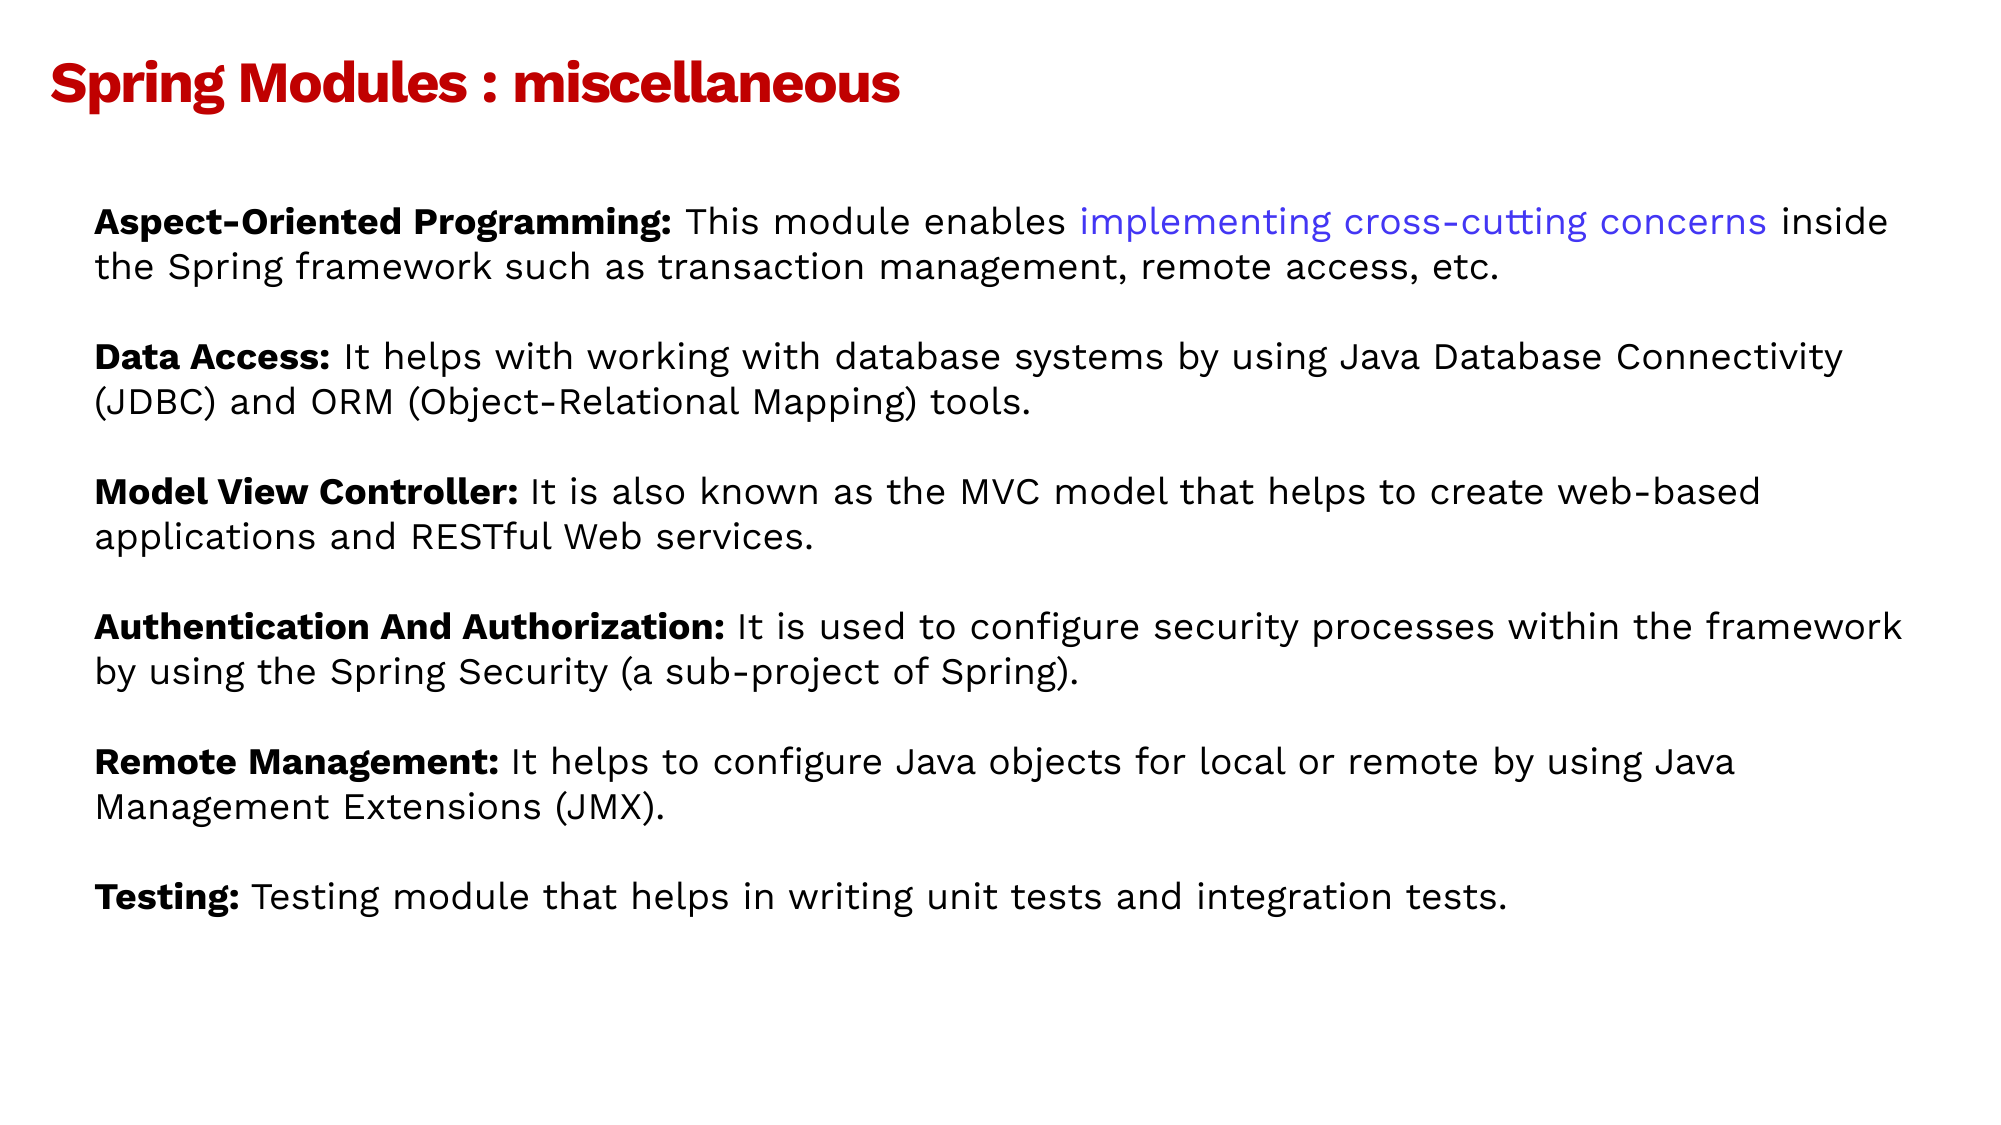

Spring Modules : miscellaneous

Aspect-Oriented Programming: This module enables implementing cross-cutting concerns inside the Spring framework such as transaction management, remote access, etc.

Data Access: It helps with working with database systems by using Java Database Connectivity (JDBC) and ORM (Object-Relational Mapping) tools.

Model View Controller: It is also known as the MVC model that helps to create web-based applications and RESTful Web services.

Authentication And Authorization: It is used to configure security processes within the framework by using the Spring Security (a sub-project of Spring).

Remote Management: It helps to configure Java objects for local or remote by using Java Management Extensions (JMX).

Testing: Testing module that helps in writing unit tests and integration tests.